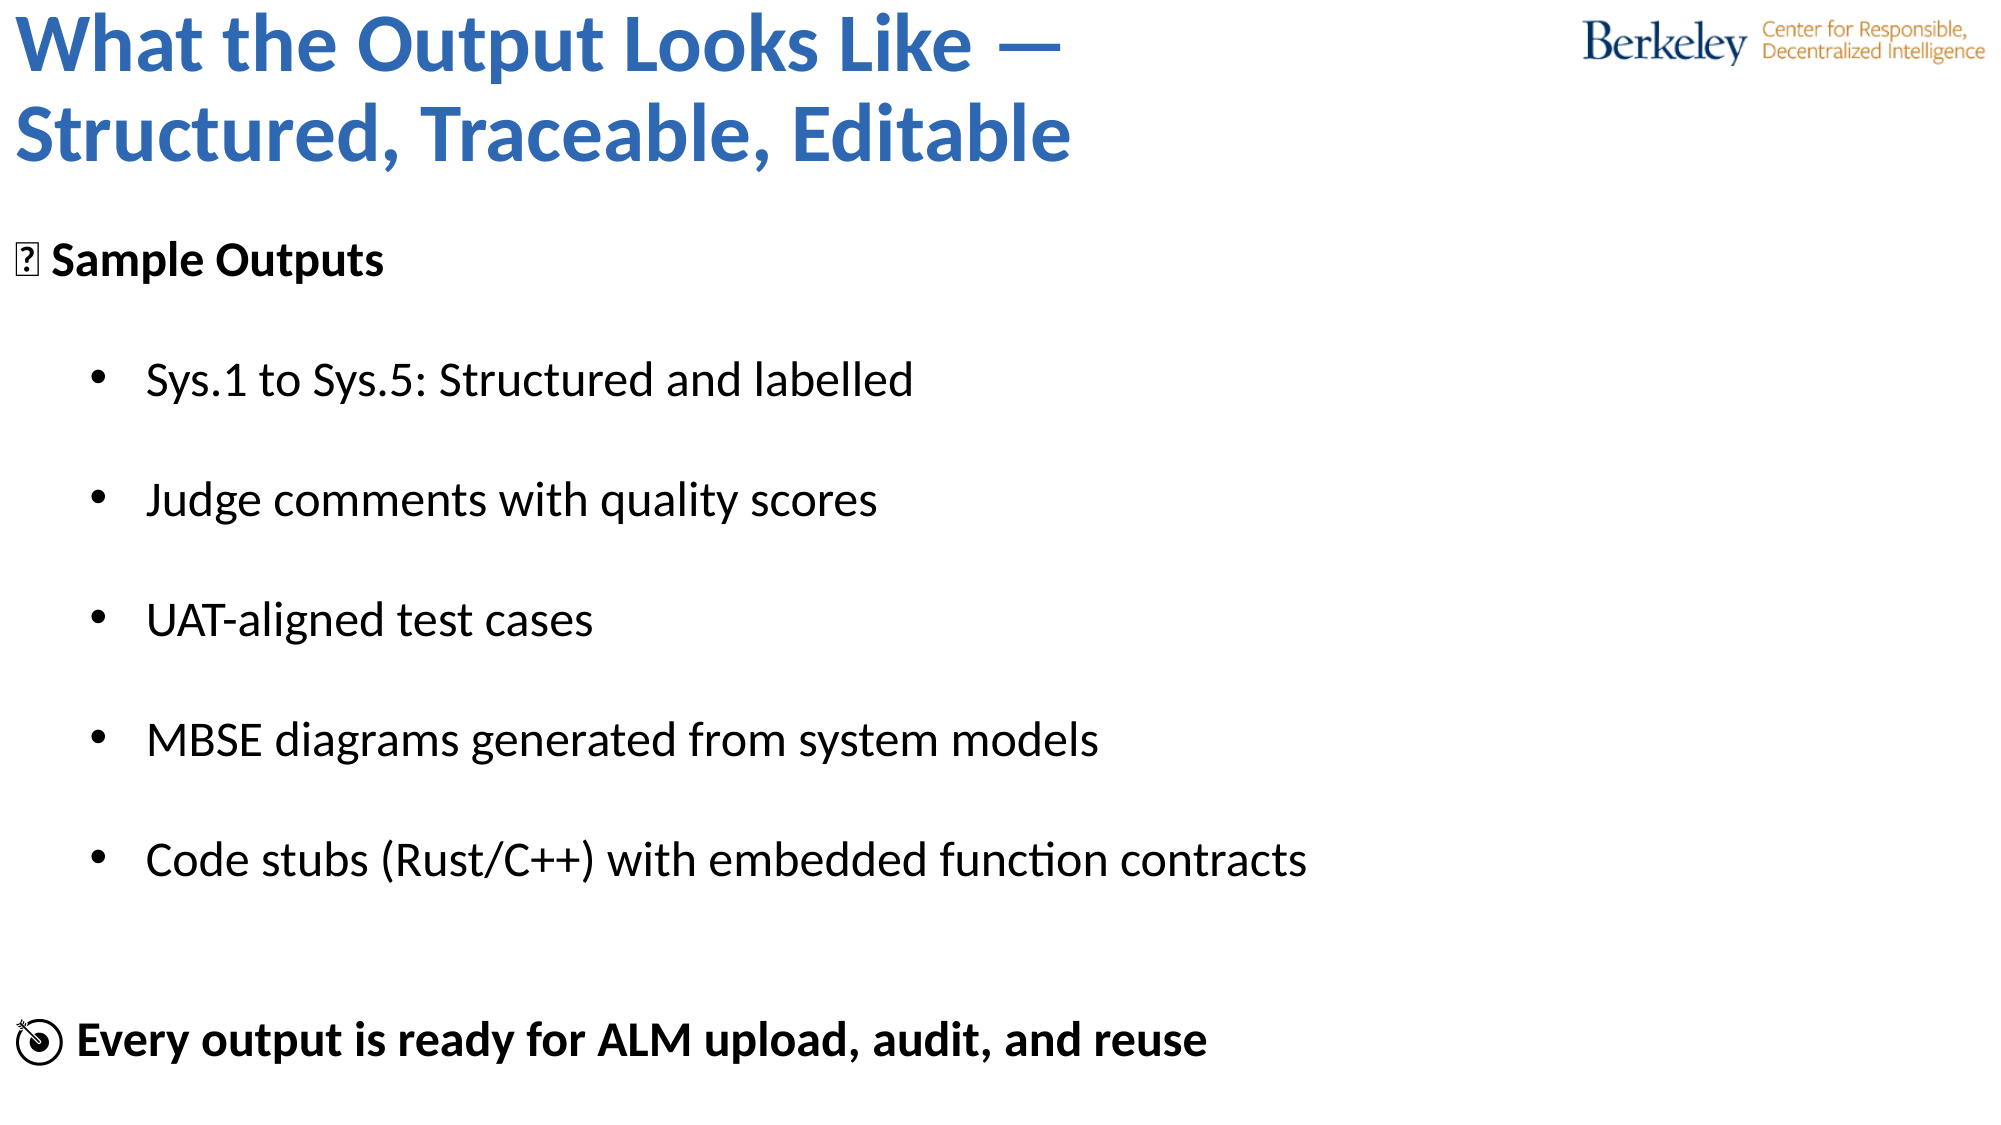

What the Output Looks Like — Structured, Traceable, Editable
🧾 Sample Outputs

Sys.1 to Sys.5: Structured and labelled

Judge comments with quality scores

UAT-aligned test cases

MBSE diagrams generated from system models

Code stubs (Rust/C++) with embedded function contracts

🎯 Every output is ready for ALM upload, audit, and reuse